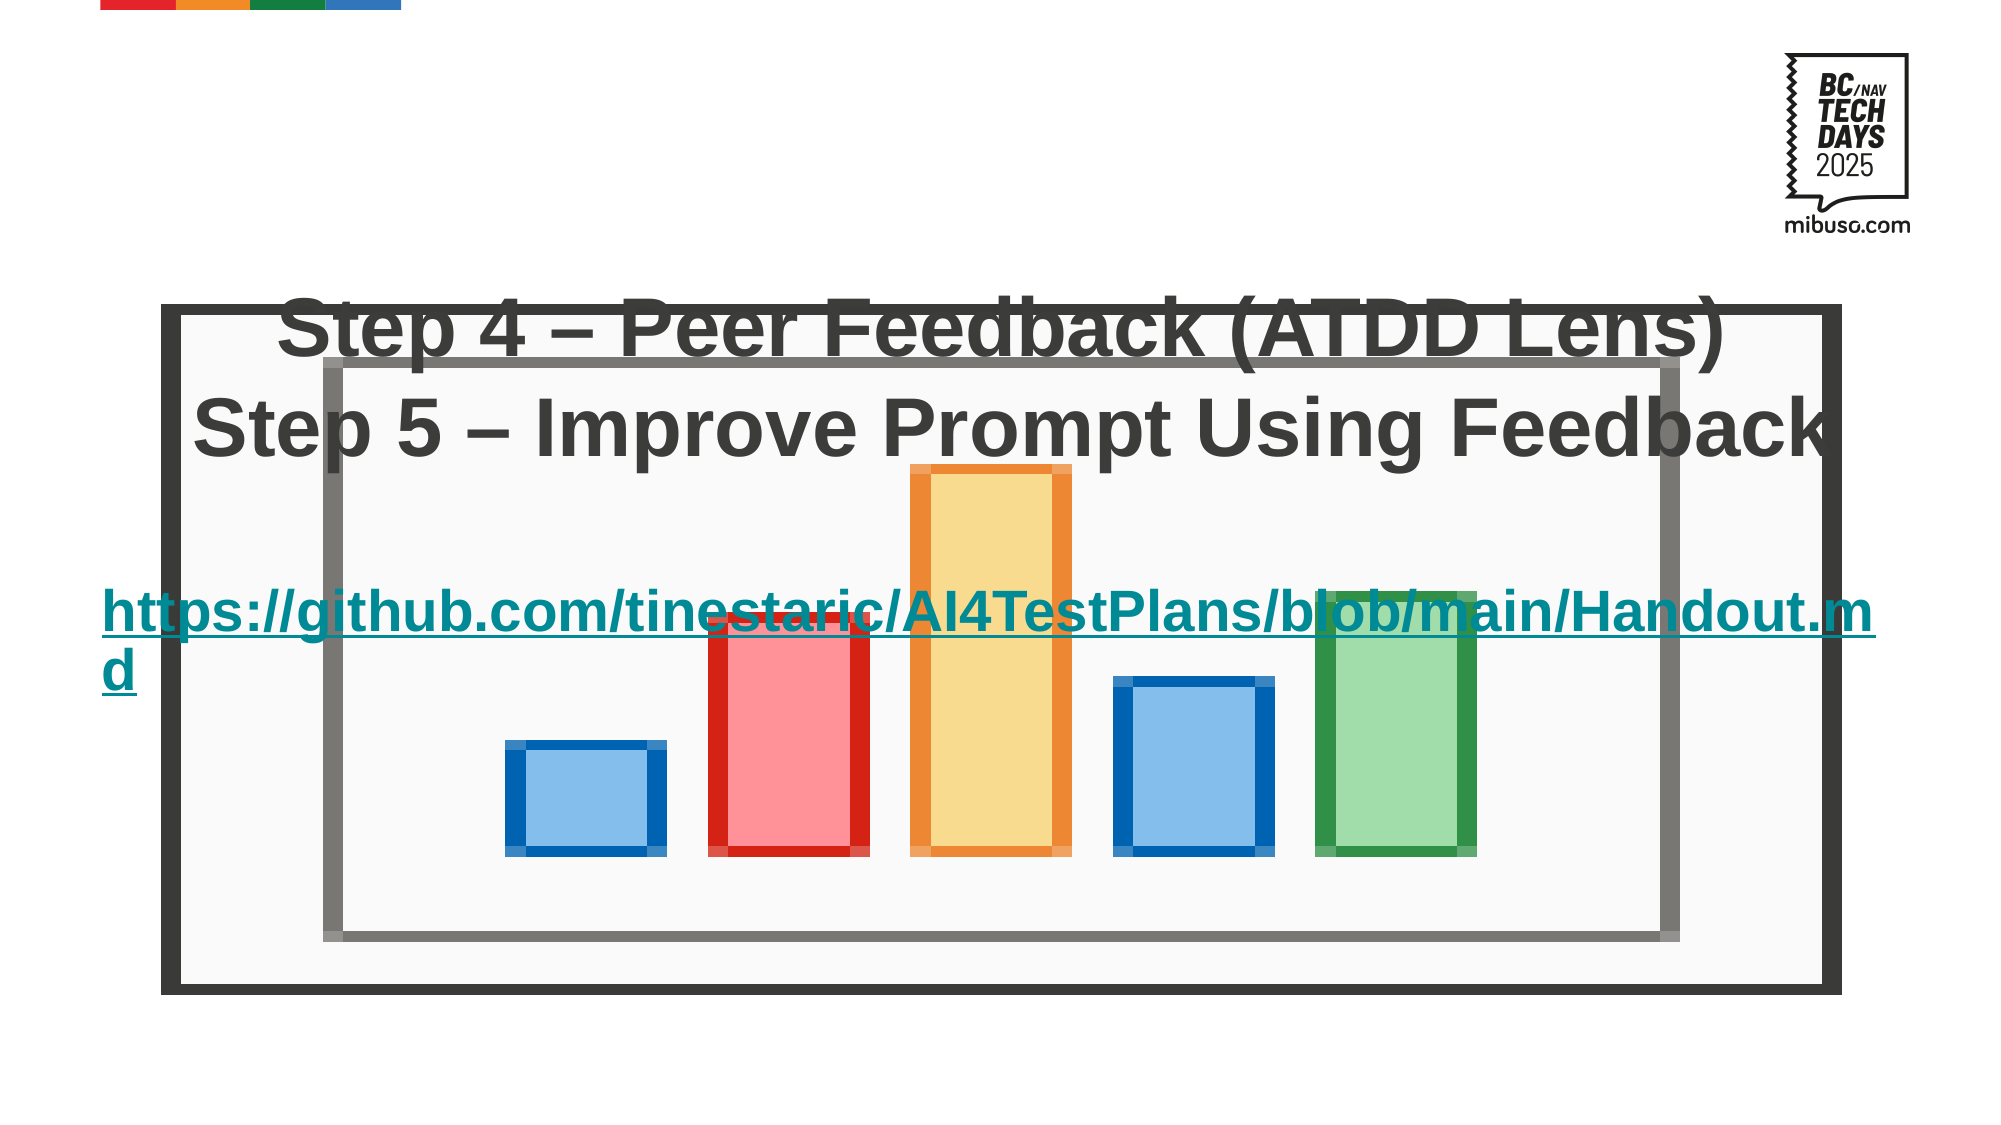

#

Step 4 – Peer Feedback (ATDD Lens)
 Step 5 – Improve Prompt Using Feedback

https://github.com/tinestaric/AI4TestPlans/blob/main/Handout.md